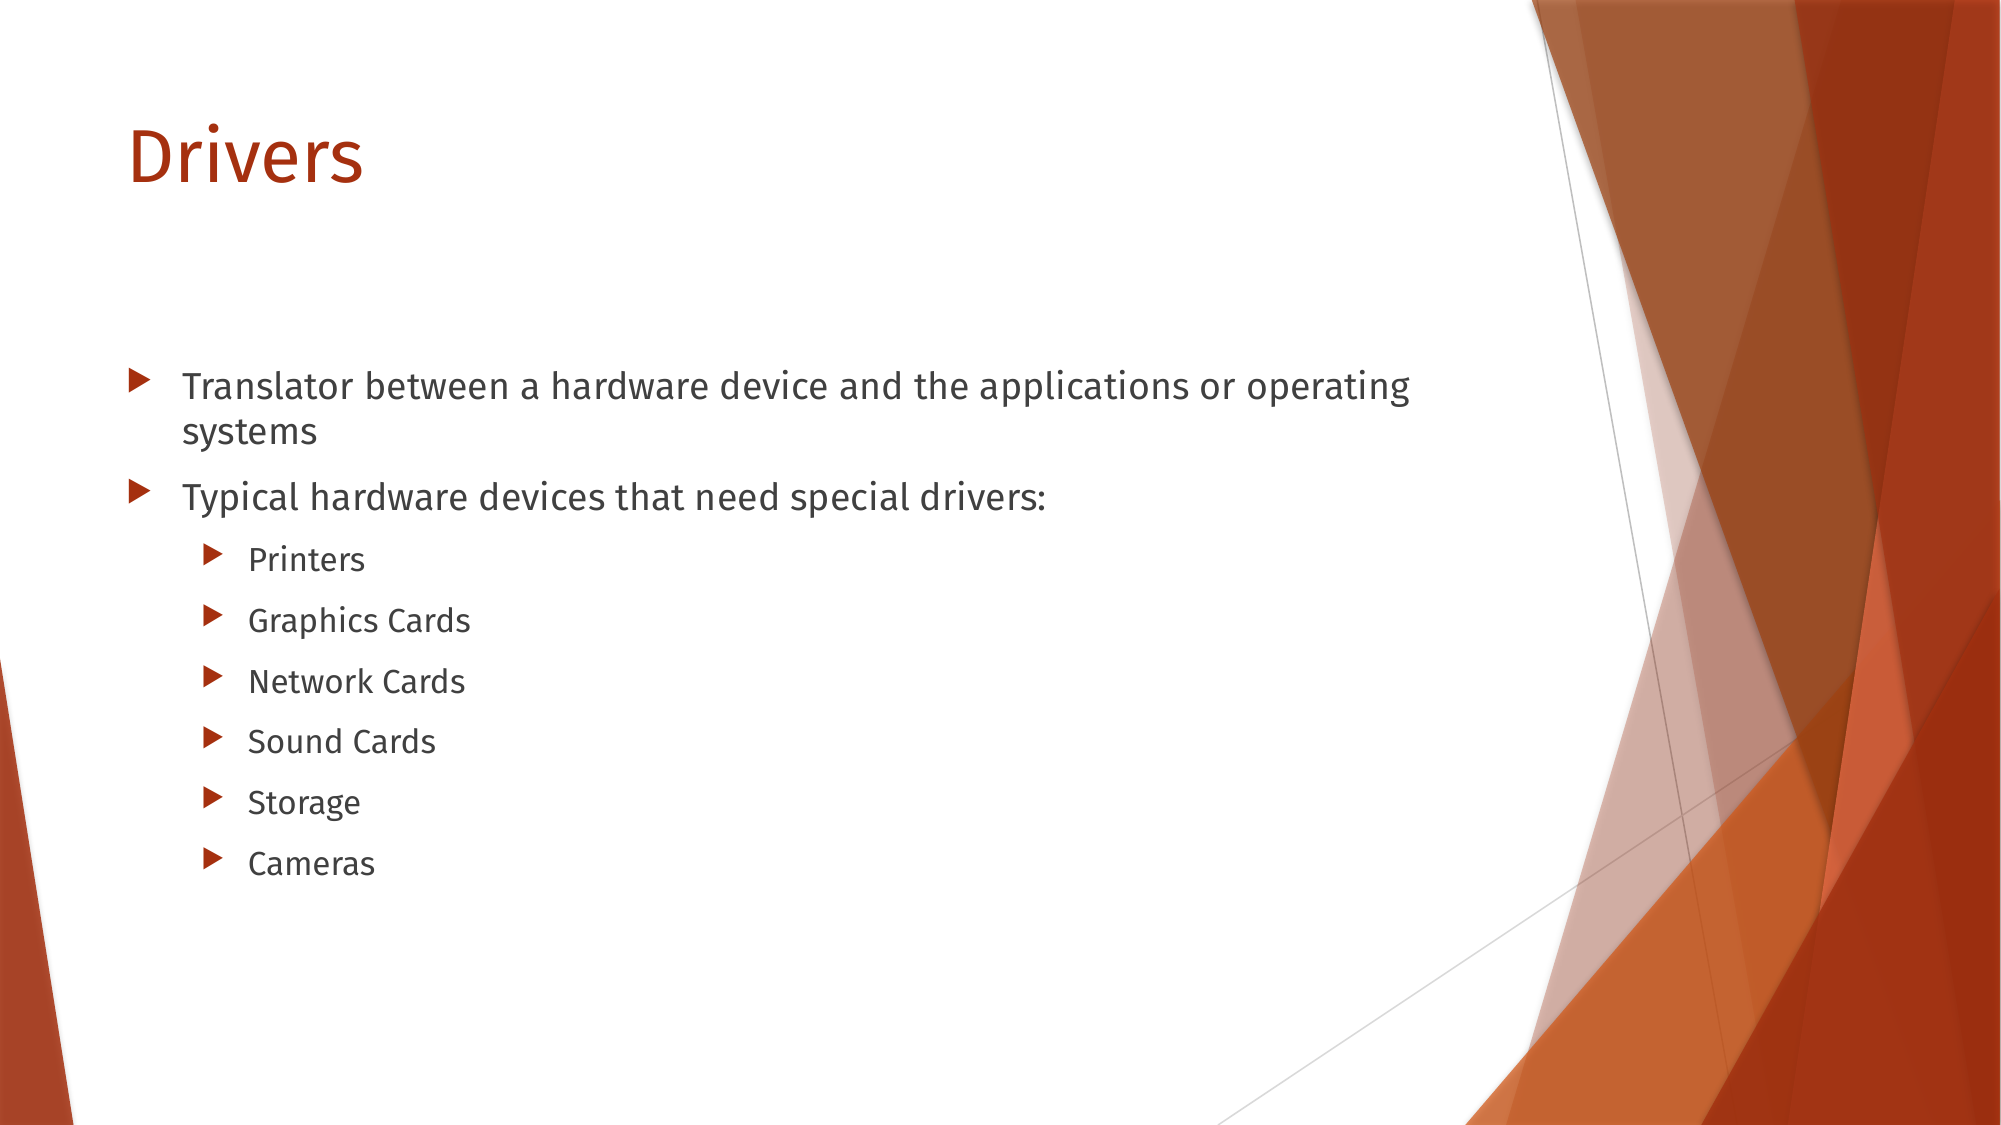

# Drivers
Translator between a hardware device and the applications or operating systems
Typical hardware devices that need special drivers:
Printers
Graphics Cards
Network Cards
Sound Cards
Storage
Cameras